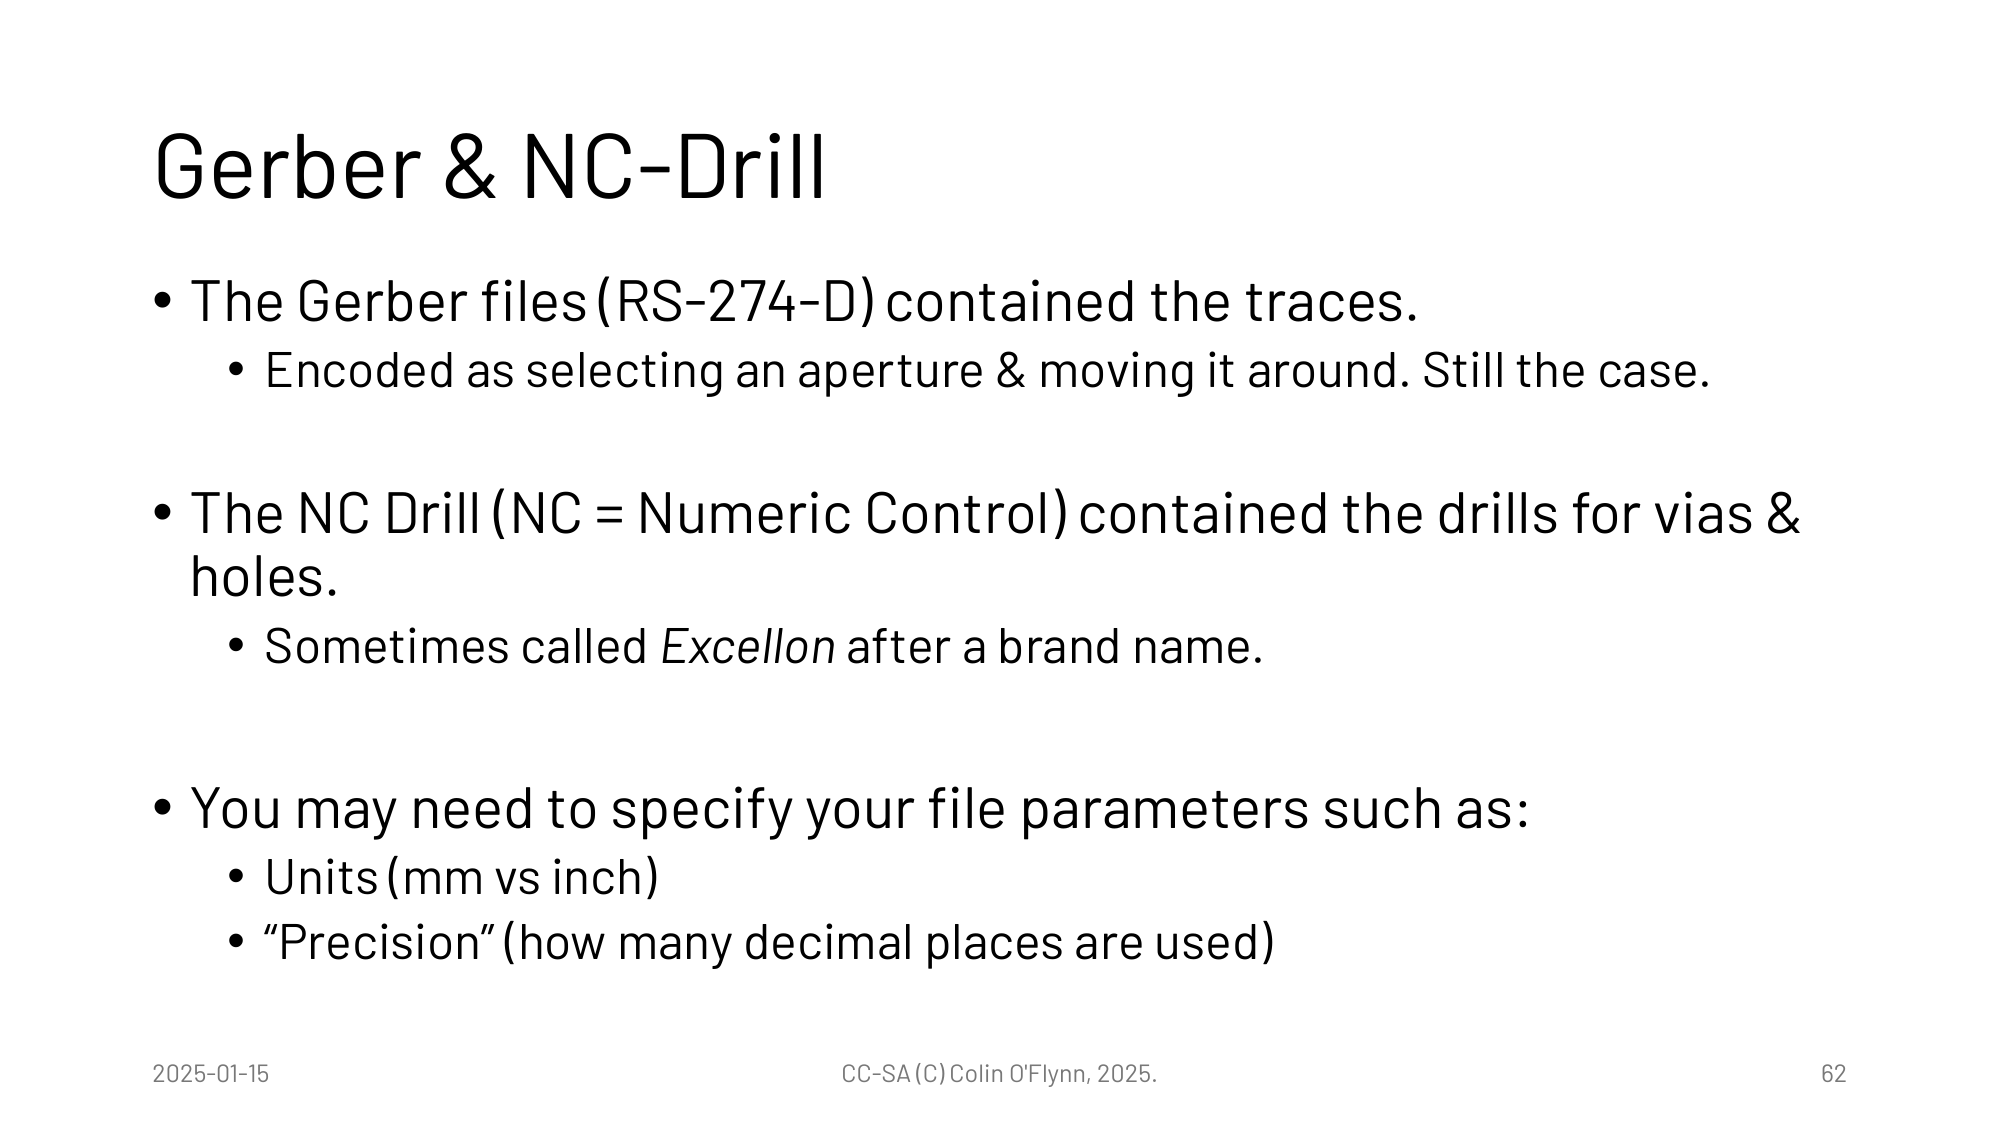

# Gerber & NC-Drill
The Gerber files (RS-274-D) contained the traces.
Encoded as selecting an aperture & moving it around. Still the case.

The NC Drill (NC = Numeric Control) contained the drills for vias & holes.
Sometimes called Excellon after a brand name.

You may need to specify your file parameters such as:
Units (mm vs inch)
“Precision” (how many decimal places are used)
2025-01-15
CC-SA (C) Colin O'Flynn, 2025.
62